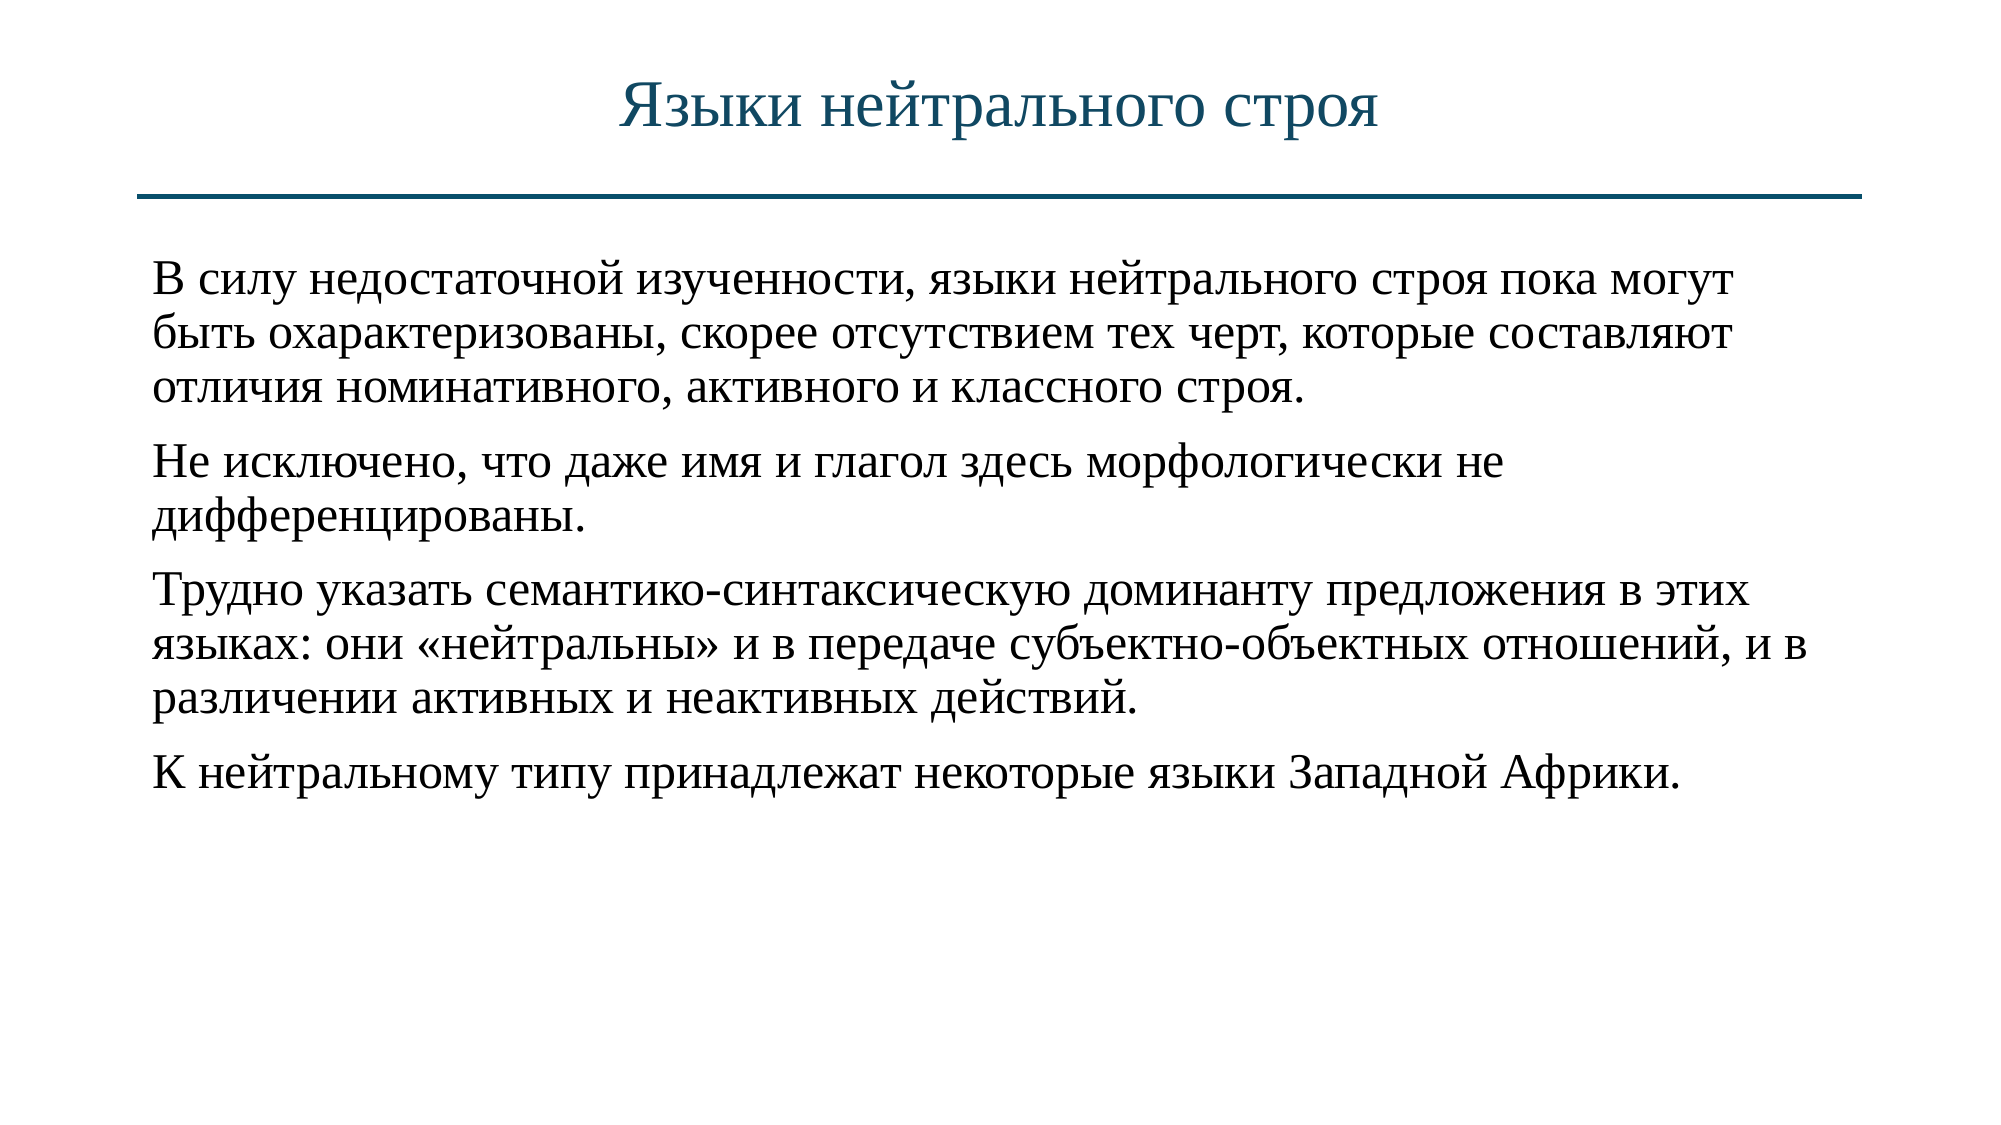

# Языки нейтрального строя
В силу недостаточной изученности, языки нейтрального строя пока могут быть охарактеризованы, скорее отсутствием тех черт, которые составляют отличия номинативного, активного и классного строя.
Не исключено, что даже имя и глагол здесь морфологически не дифференцированы.
Трудно указать семантико-синтаксическую доминанту предложения в этих языках: они «нейтральны» и в передаче субъектно-объектных отношений, и в различении активных и неактивных действий.
К нейтральному типу принадлежат некоторые языки Западной Африки.